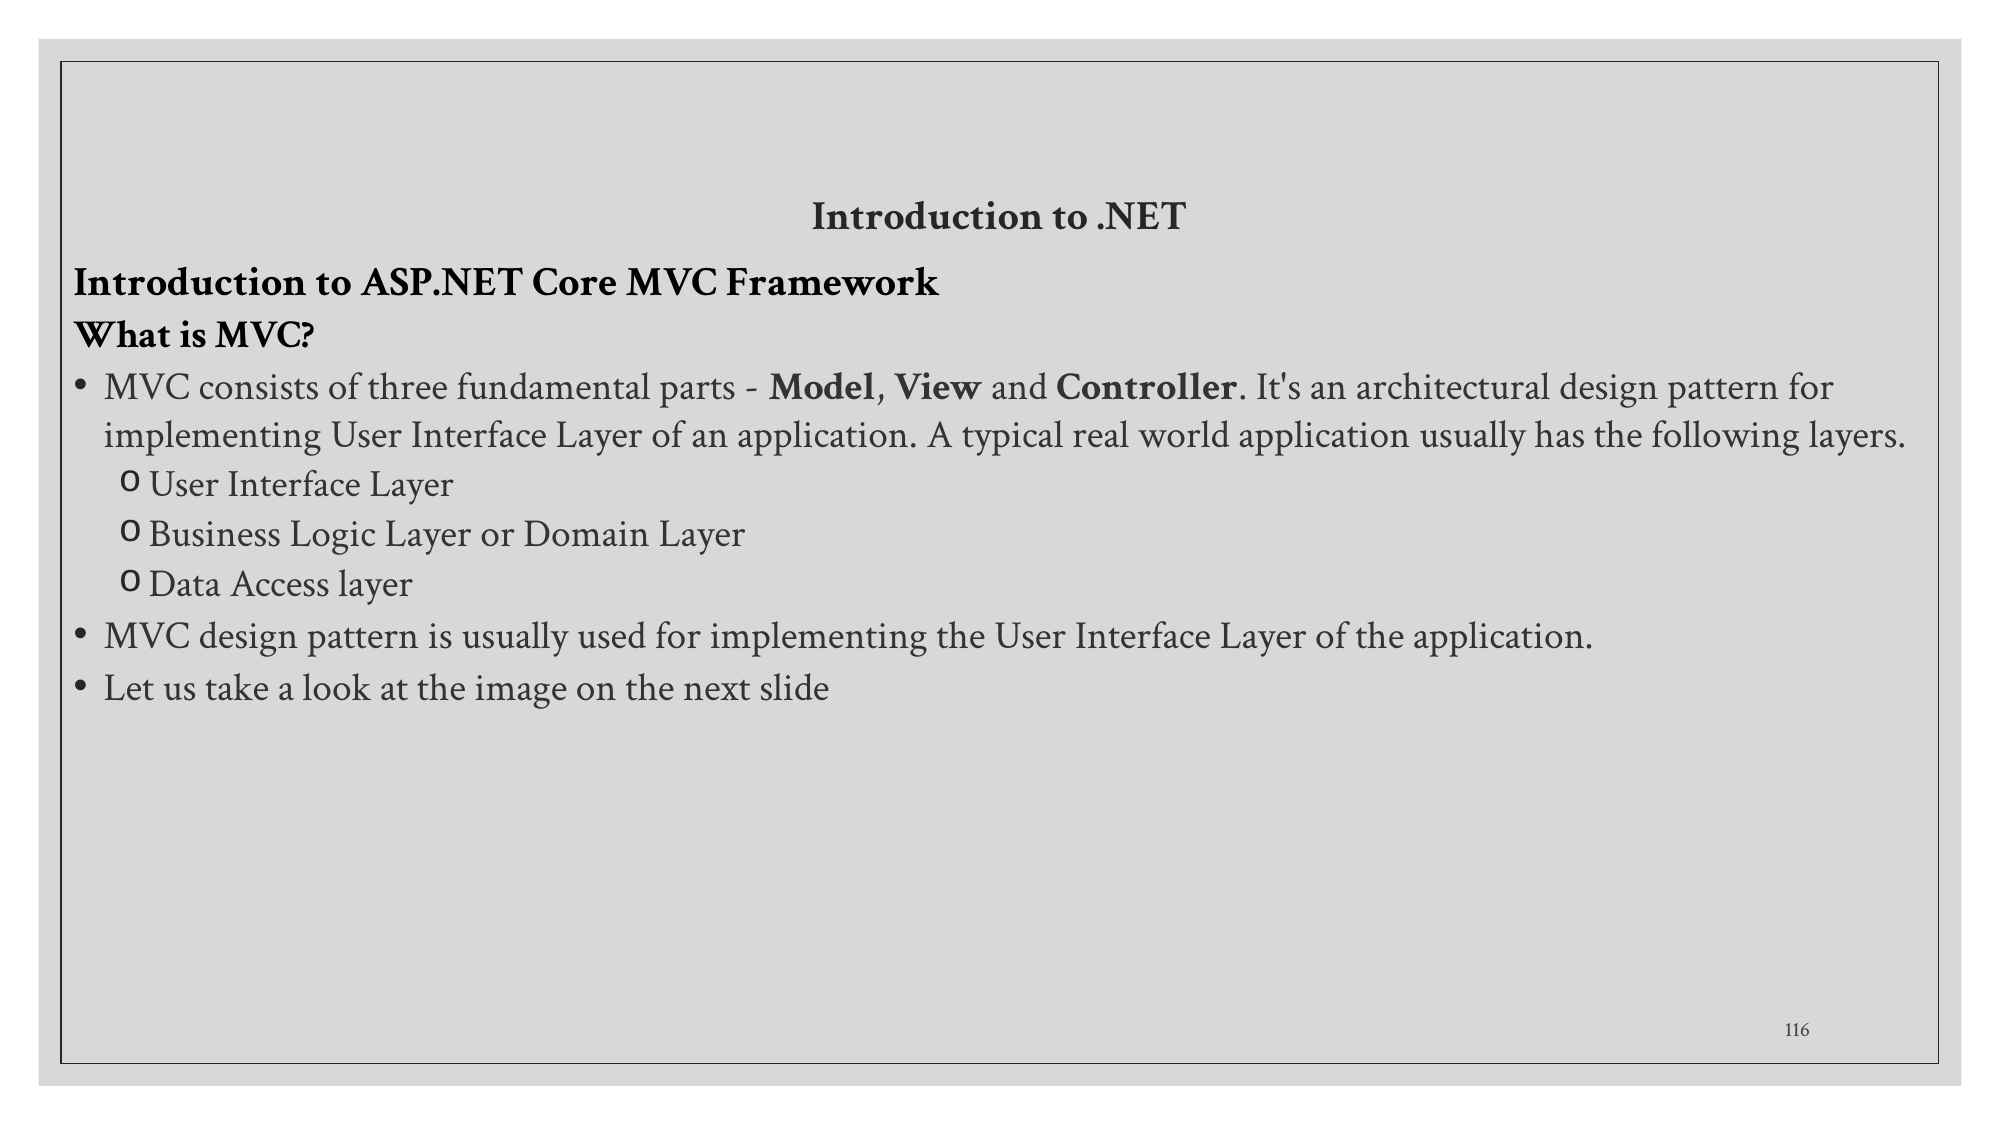

# Introduction to .NET
Introduction to ASP.NET Core MVC Framework
What is MVC?
MVC consists of three fundamental parts - Model, View and Controller. It's an architectural design pattern for implementing User Interface Layer of an application. A typical real world application usually has the following layers.
User Interface Layer
Business Logic Layer or Domain Layer
Data Access layer
MVC design pattern is usually used for implementing the User Interface Layer of the application.
Let us take a look at the image on the next slide

116